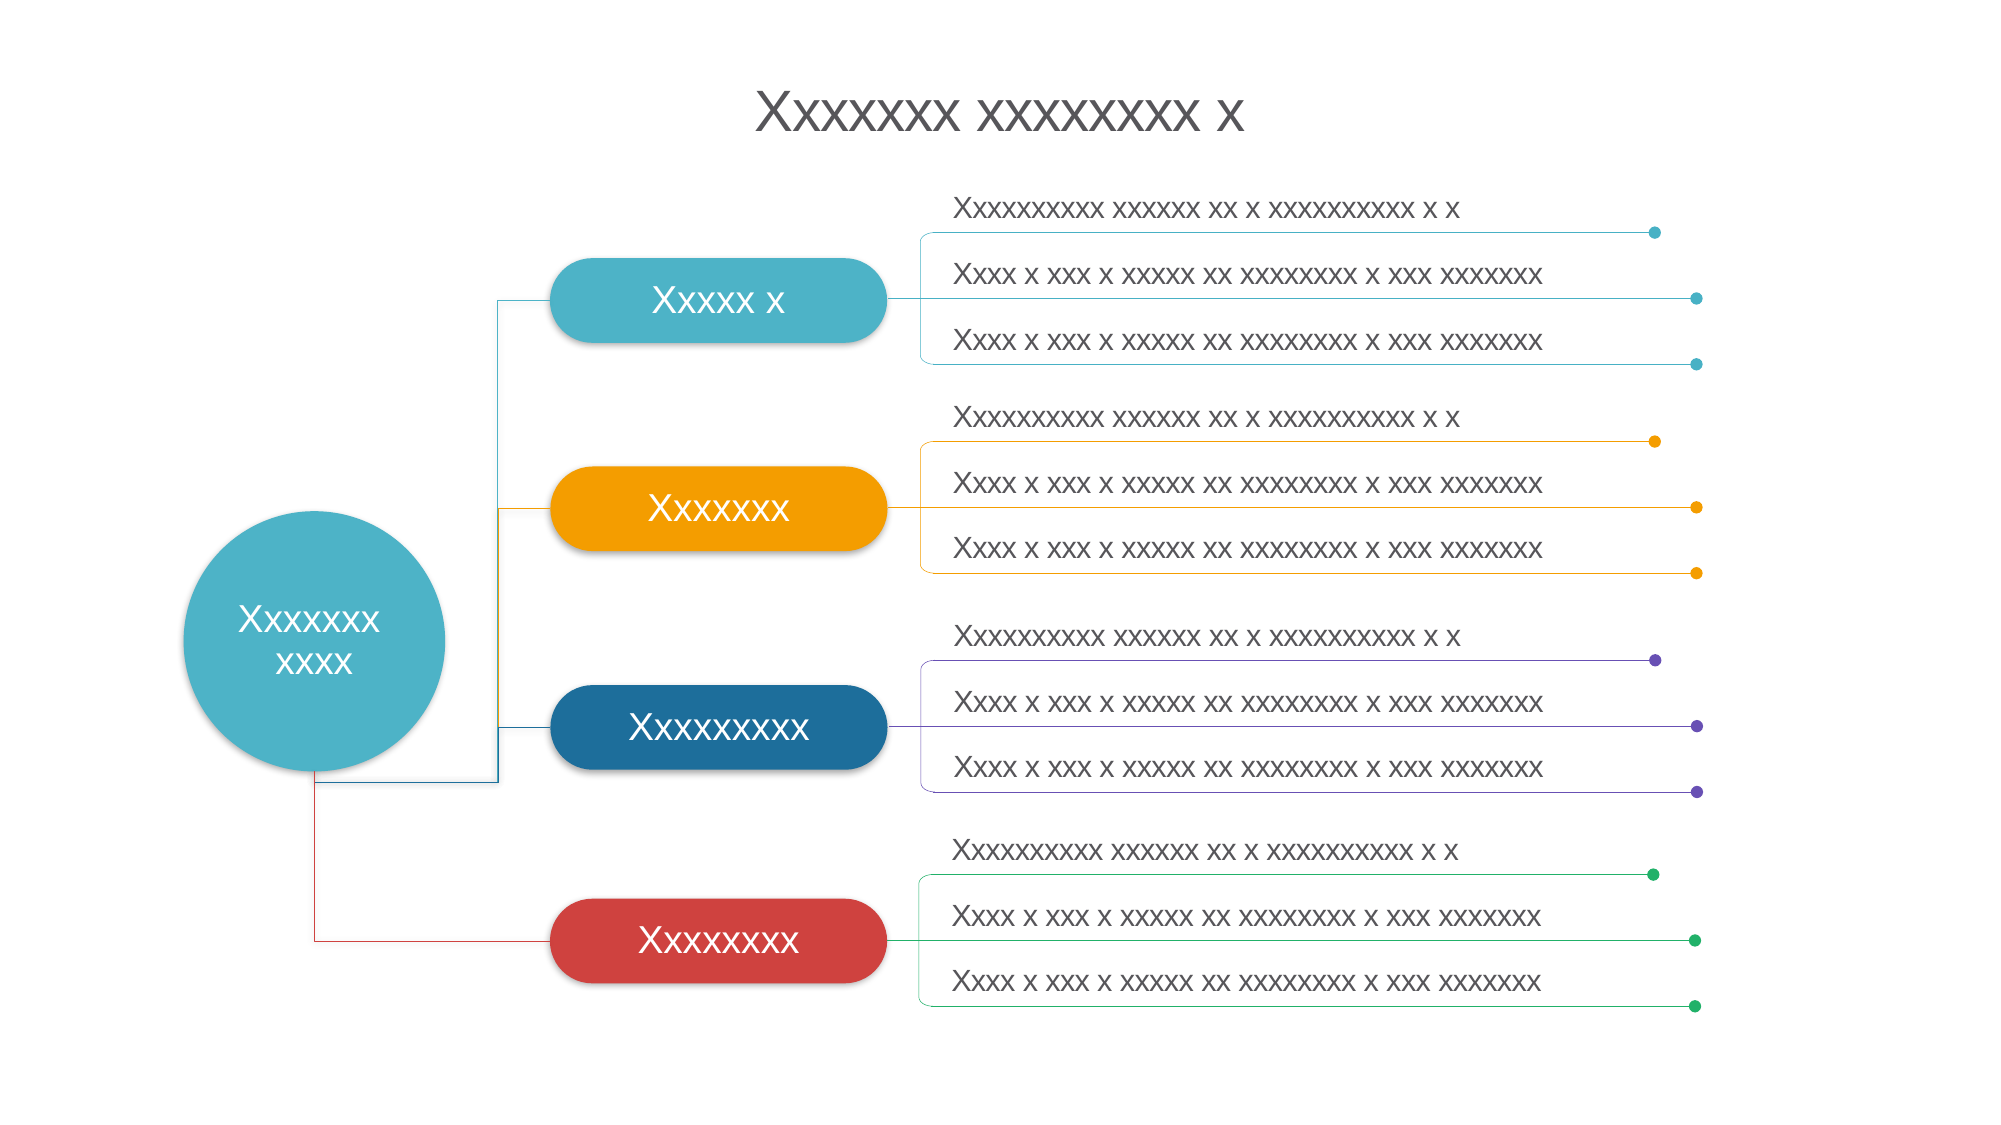

# Xxxxxxx xxxxxxxx x
Xxxxxxxxxx xxxxxx xx x xxxxxxxxxx x x

Xxxx x xxx x xxxxx xx xxxxxxxx x xxx xxxxxxx
Xxxxx x
Xxxx x xxx x xxxxx xx xxxxxxxx x xxx xxxxxxx
Xxxxxxxxxx xxxxxx xx x xxxxxxxxxx x x

Xxxx x xxx x xxxxx xx xxxxxxxx x xxx xxxxxxx
Xxxxxxx
Xxxxxxx
xxxx
Xxxx x xxx x xxxxx xx xxxxxxxx x xxx xxxxxxx
Xxxxxxxxxx xxxxxx xx x xxxxxxxxxx x x

Xxxx x xxx x xxxxx xx xxxxxxxx x xxx xxxxxxx
Xxxxxxxxx
Xxxx x xxx x xxxxx xx xxxxxxxx x xxx xxxxxxx
Xxxxxxxxxx xxxxxx xx x xxxxxxxxxx x x

Xxxx x xxx x xxxxx xx xxxxxxxx x xxx xxxxxxx
Xxxxxxxx
Xxxx x xxx x xxxxx xx xxxxxxxx x xxx xxxxxxx